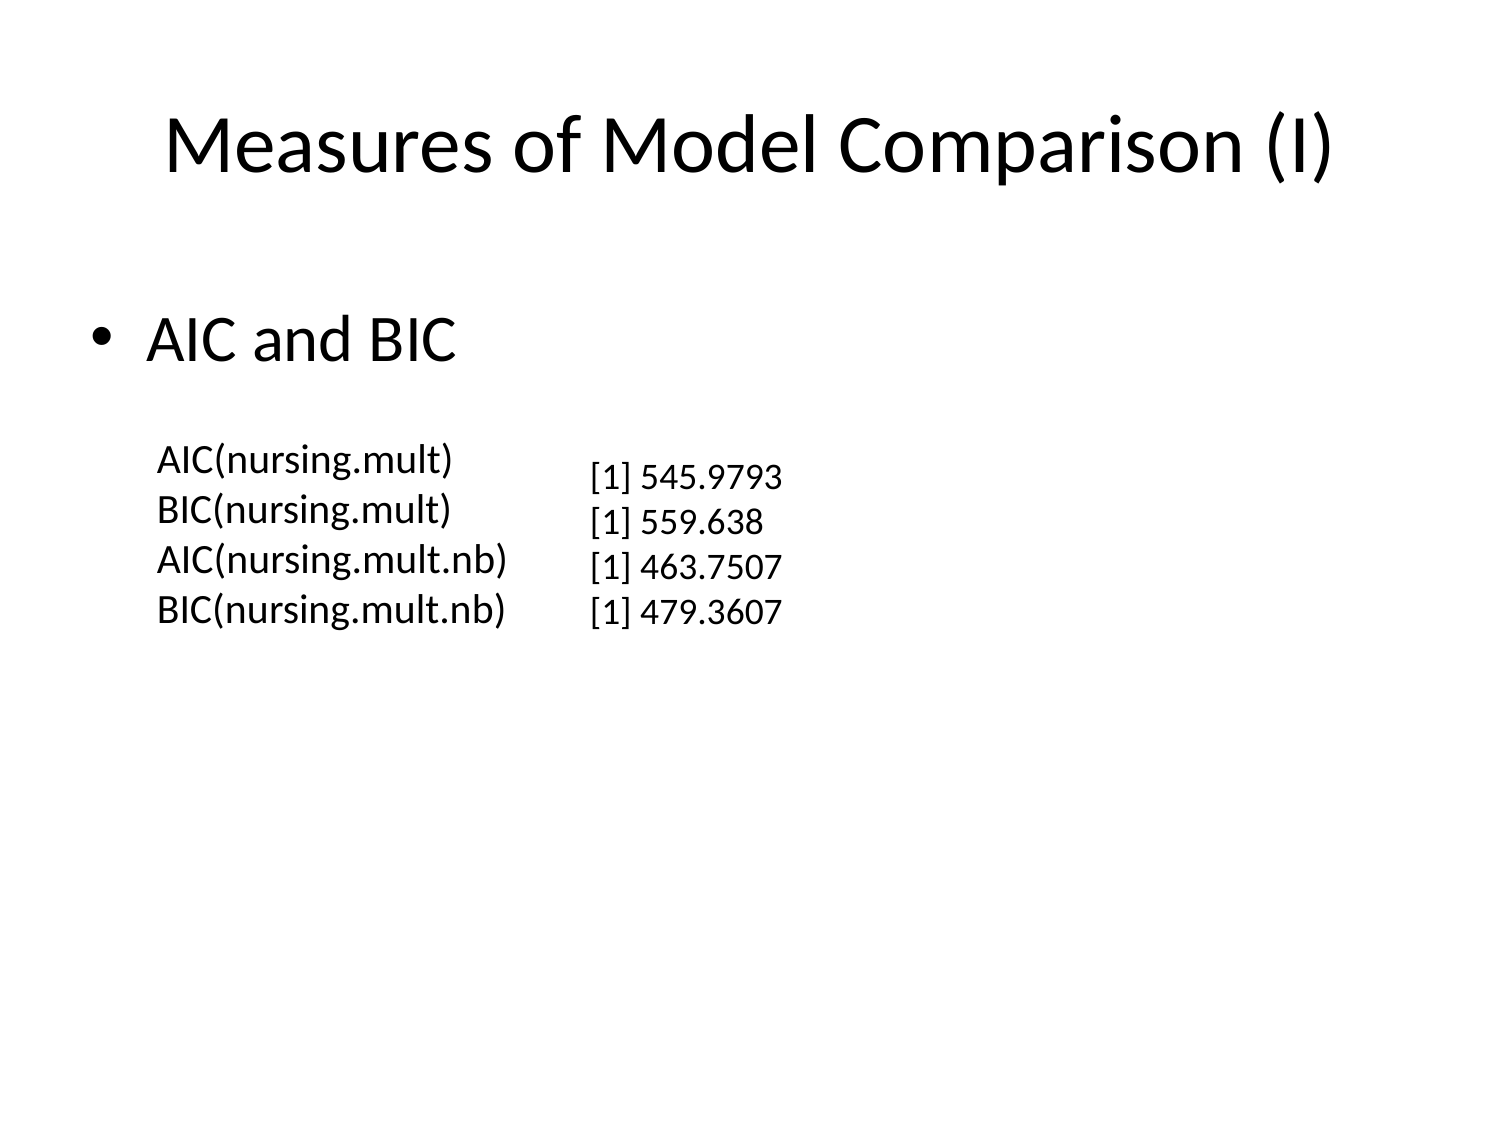

# Measures of Model Comparison (I)
AIC and BIC
AIC(nursing.mult)
BIC(nursing.mult)
AIC(nursing.mult.nb)
BIC(nursing.mult.nb)
[1] 545.9793
[1] 559.638
[1] 463.7507
[1] 479.3607